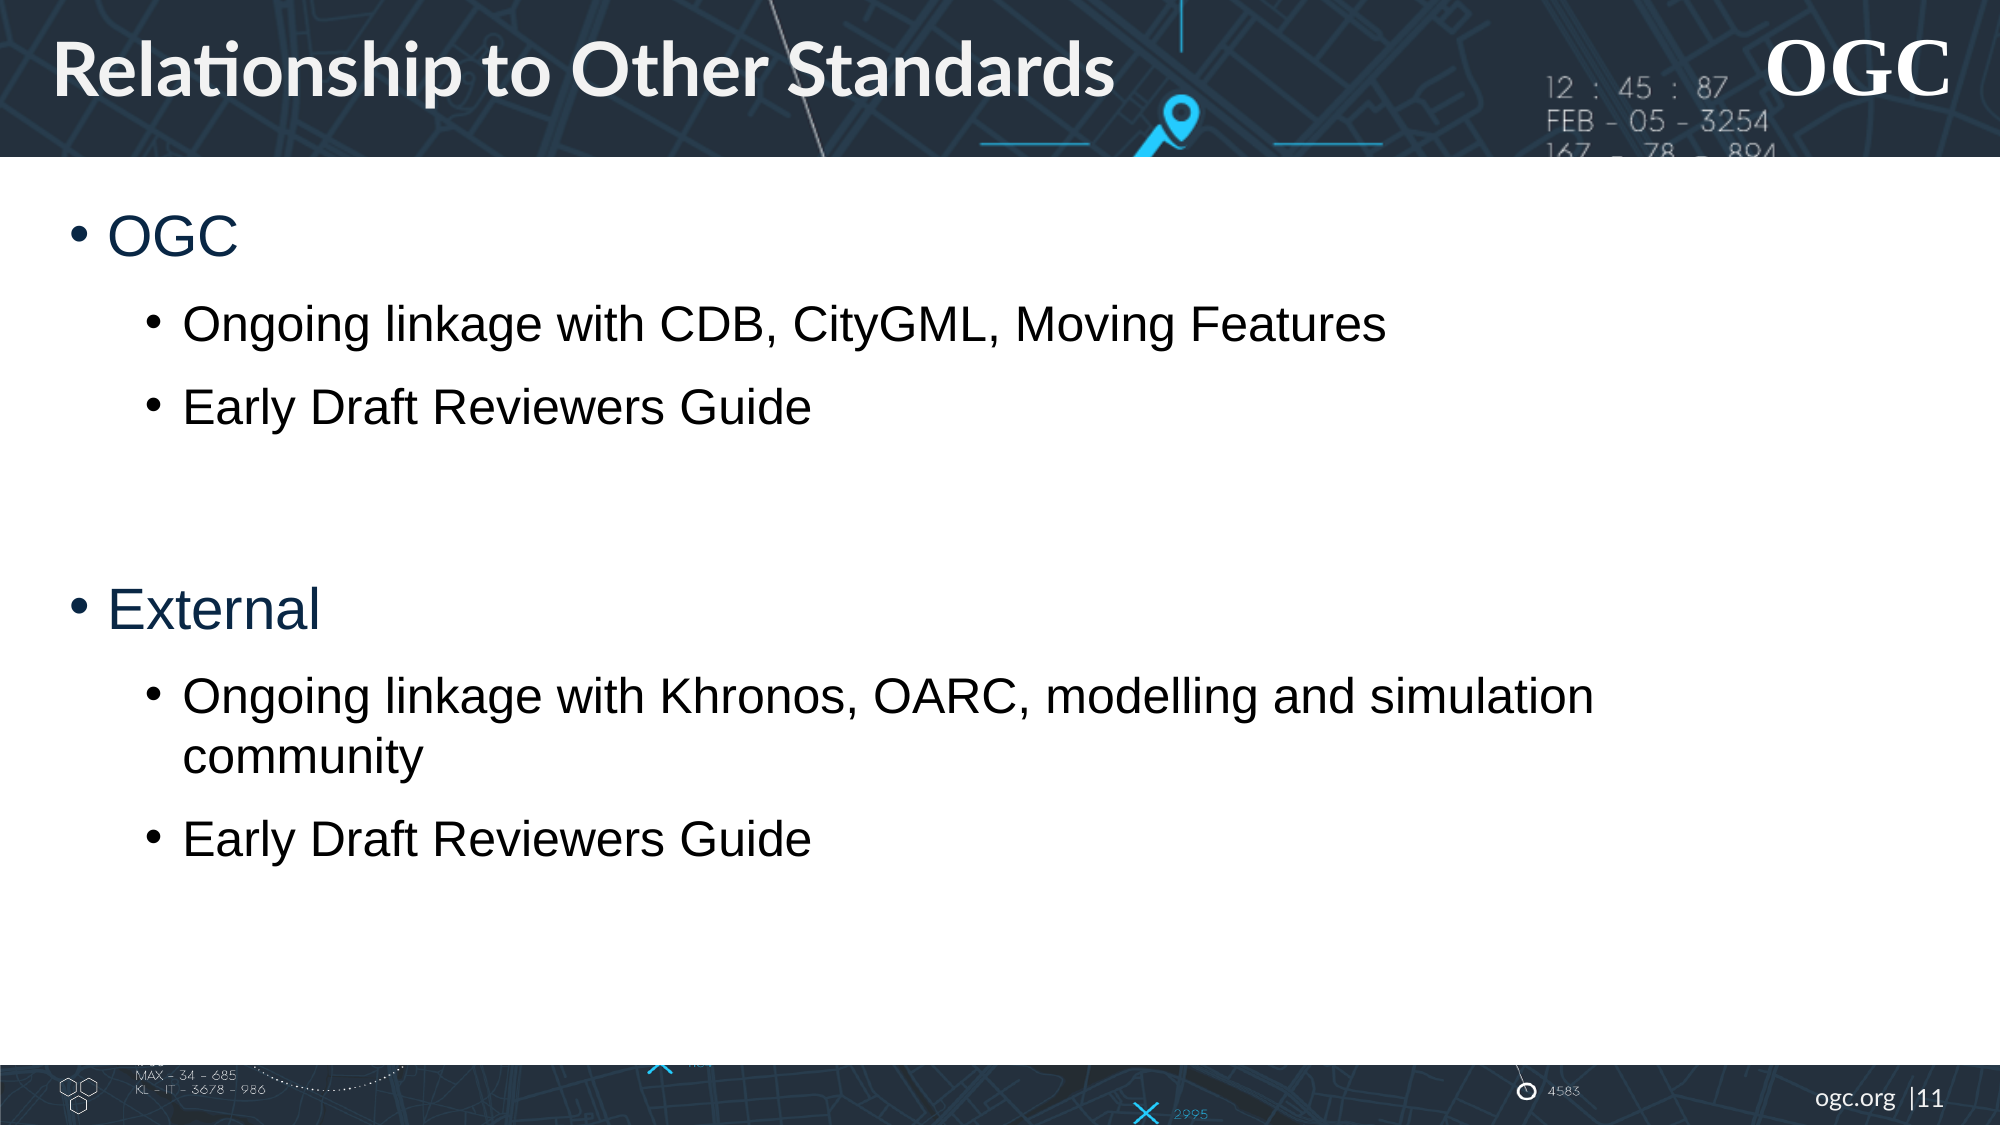

# Relationship to Other Standards
OGC
Ongoing linkage with CDB, CityGML, Moving Features
Early Draft Reviewers Guide

External
Ongoing linkage with Khronos, OARC, modelling and simulation community
Early Draft Reviewers Guide
11